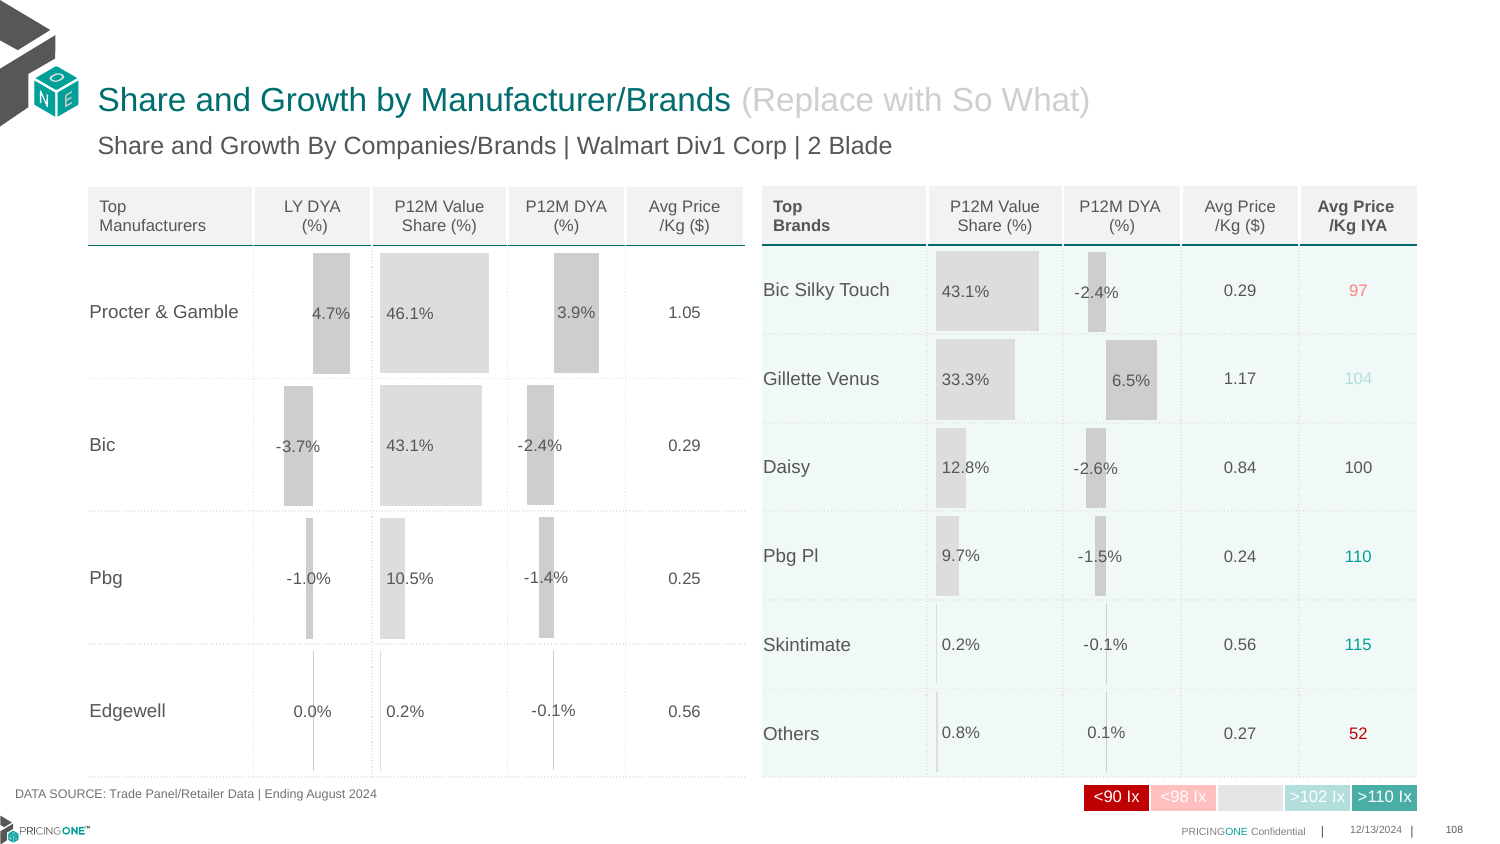

# Share and Growth by Manufacturer/Brands (Replace with So What)

Share and Growth By Companies/Brands | Walmart Div1 Corp | 2 Blade
| Top Brands | P12M Value Share (%) | P12M DYA (%) | Avg Price /Kg ($) | Avg Price /Kg IYA |
| --- | --- | --- | --- | --- |
| Bic Silky Touch |  |  | 0.29 | 97 |
| Gillette Venus |  |  | 1.17 | 104 |
| Daisy |  |  | 0.84 | 100 |
| Pbg Pl |  |  | 0.24 | 110 |
| Skintimate |  |  | 0.56 | 115 |
| Others |  |  | 0.27 | 52 |
| Top Manufacturers | LY DYA (%) | P12M Value Share (%) | P12M DYA (%) | Avg Price /Kg ($) |
| --- | --- | --- | --- | --- |
| Procter & Gamble |  |  |  | 1.05 |
| Bic |  |  |  | 0.29 |
| Pbg |  |  |  | 0.25 |
| Edgewell |  |  |  | 0.56 |

### Chart

| Category | Share DYA P12M |
|---|---|
|  | 0.03872125706459123 |

### Chart

| Category | Value Share P12M |
|---|---|
|  | 0.4608025485377108 |

### Chart

| Category | Share DYA LY |
|---|---|
|  | 0.0472501233314821 |

### Chart

| Category | Value Share |
|---|---|
|  | 0.4313502250587963 |

### Chart

| Category | Share DYA |
|---|---|
|  | -0.02407510884559988 |
DATA SOURCE: Trade Panel/Retailer Data | Ending August 2024
| <90 Ix | <98 Ix |  | >102 Ix | >110 Ix |
| --- | --- | --- | --- | --- |

12/13/2024
108